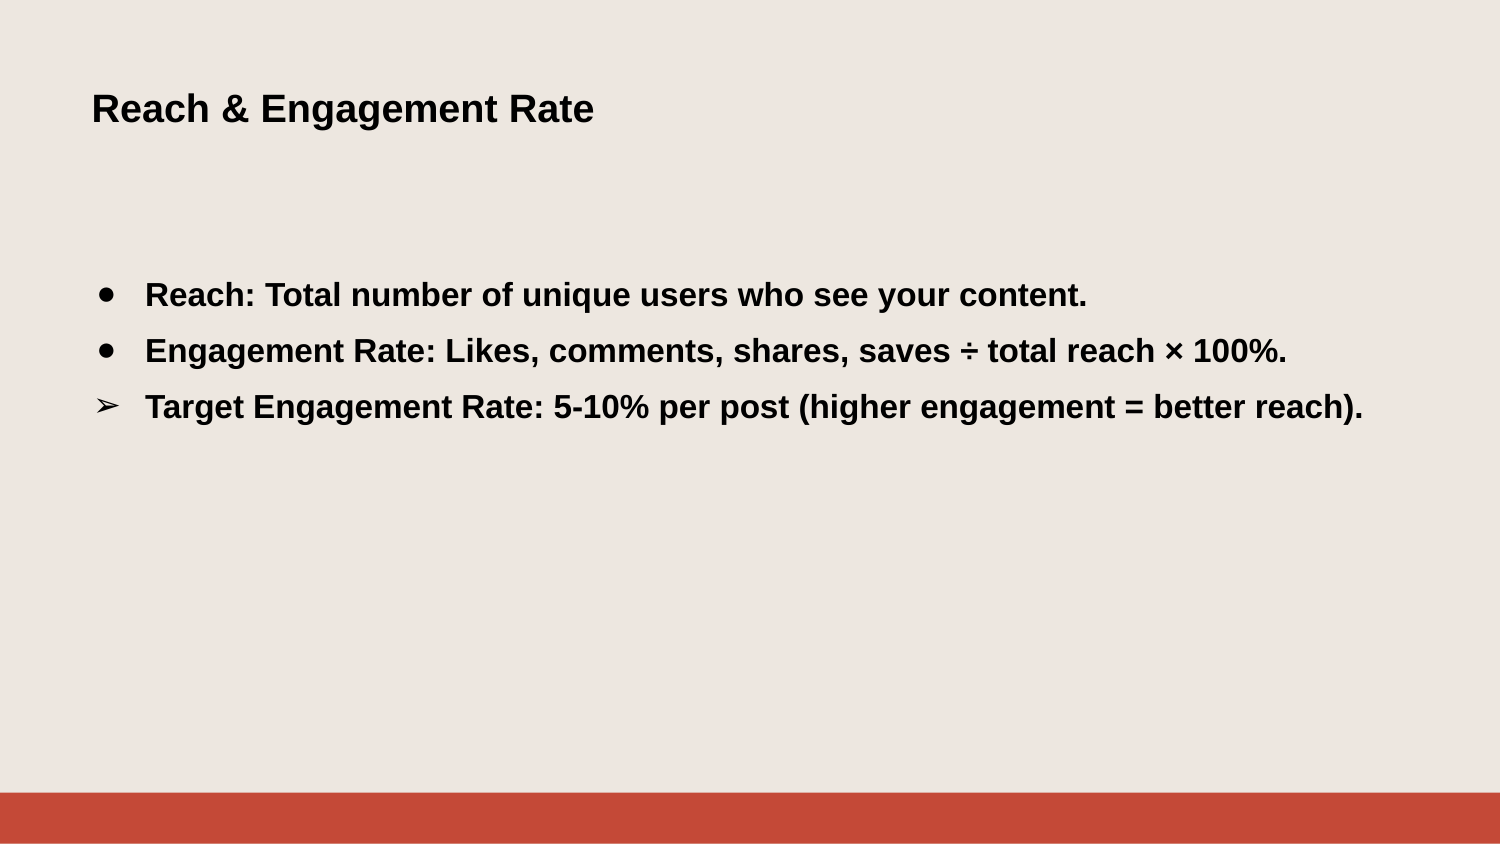

# Reach & Engagement Rate

Reach: Total number of unique users who see your content.
Engagement Rate: Likes, comments, shares, saves ÷ total reach × 100%.
Target Engagement Rate: 5-10% per post (higher engagement = better reach).